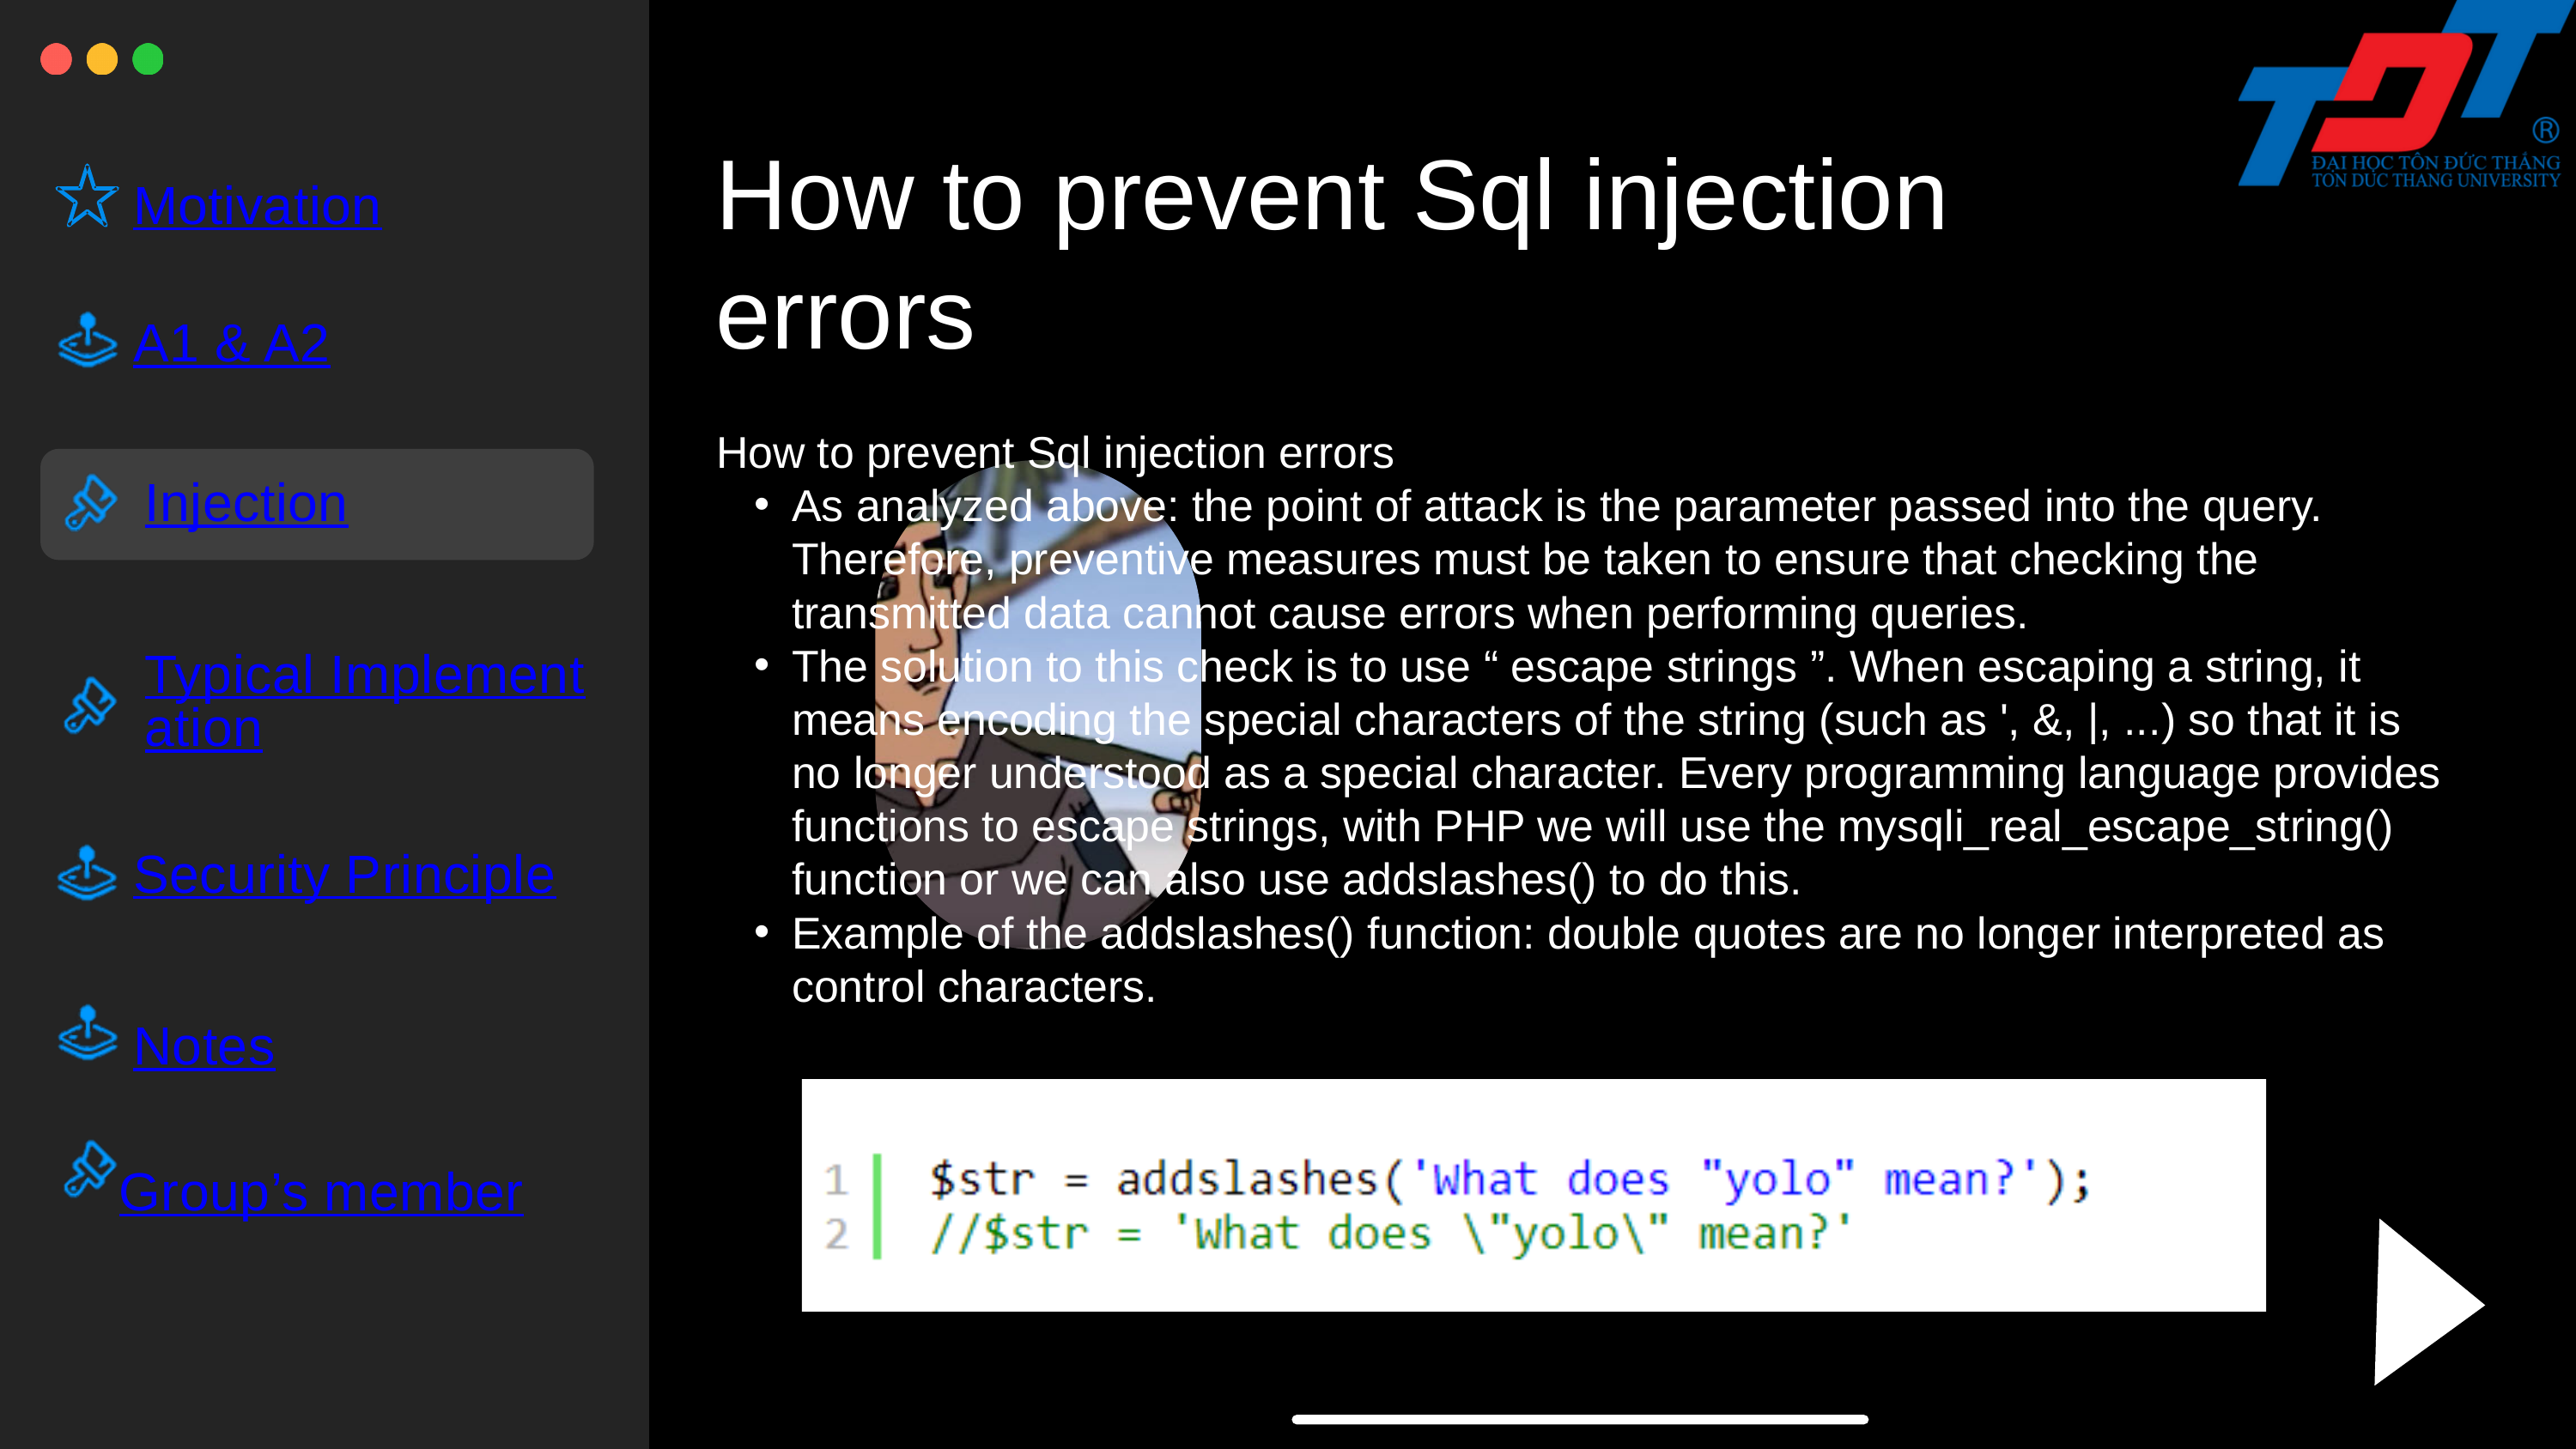

How to prevent Sql injection errors

Motivation

A1 & A2
How to prevent Sql injection errors
As analyzed above: the point of attack is the parameter passed into the query. Therefore, preventive measures must be taken to ensure that checking the transmitted data cannot cause errors when performing queries.
The solution to this check is to use “ escape strings ”. When escaping a string, it means encoding the special characters of the string (such as ', &, |, ...) so that it is no longer understood as a special character. Every programming language provides functions to escape strings, with PHP we will use the mysqli_real_escape_string() function or we can also use addslashes() to do this.
Example of the addslashes() function: double quotes are no longer interpreted as control characters.

Injection
Typical Implementation

Security Principle

Notes

Group’s member